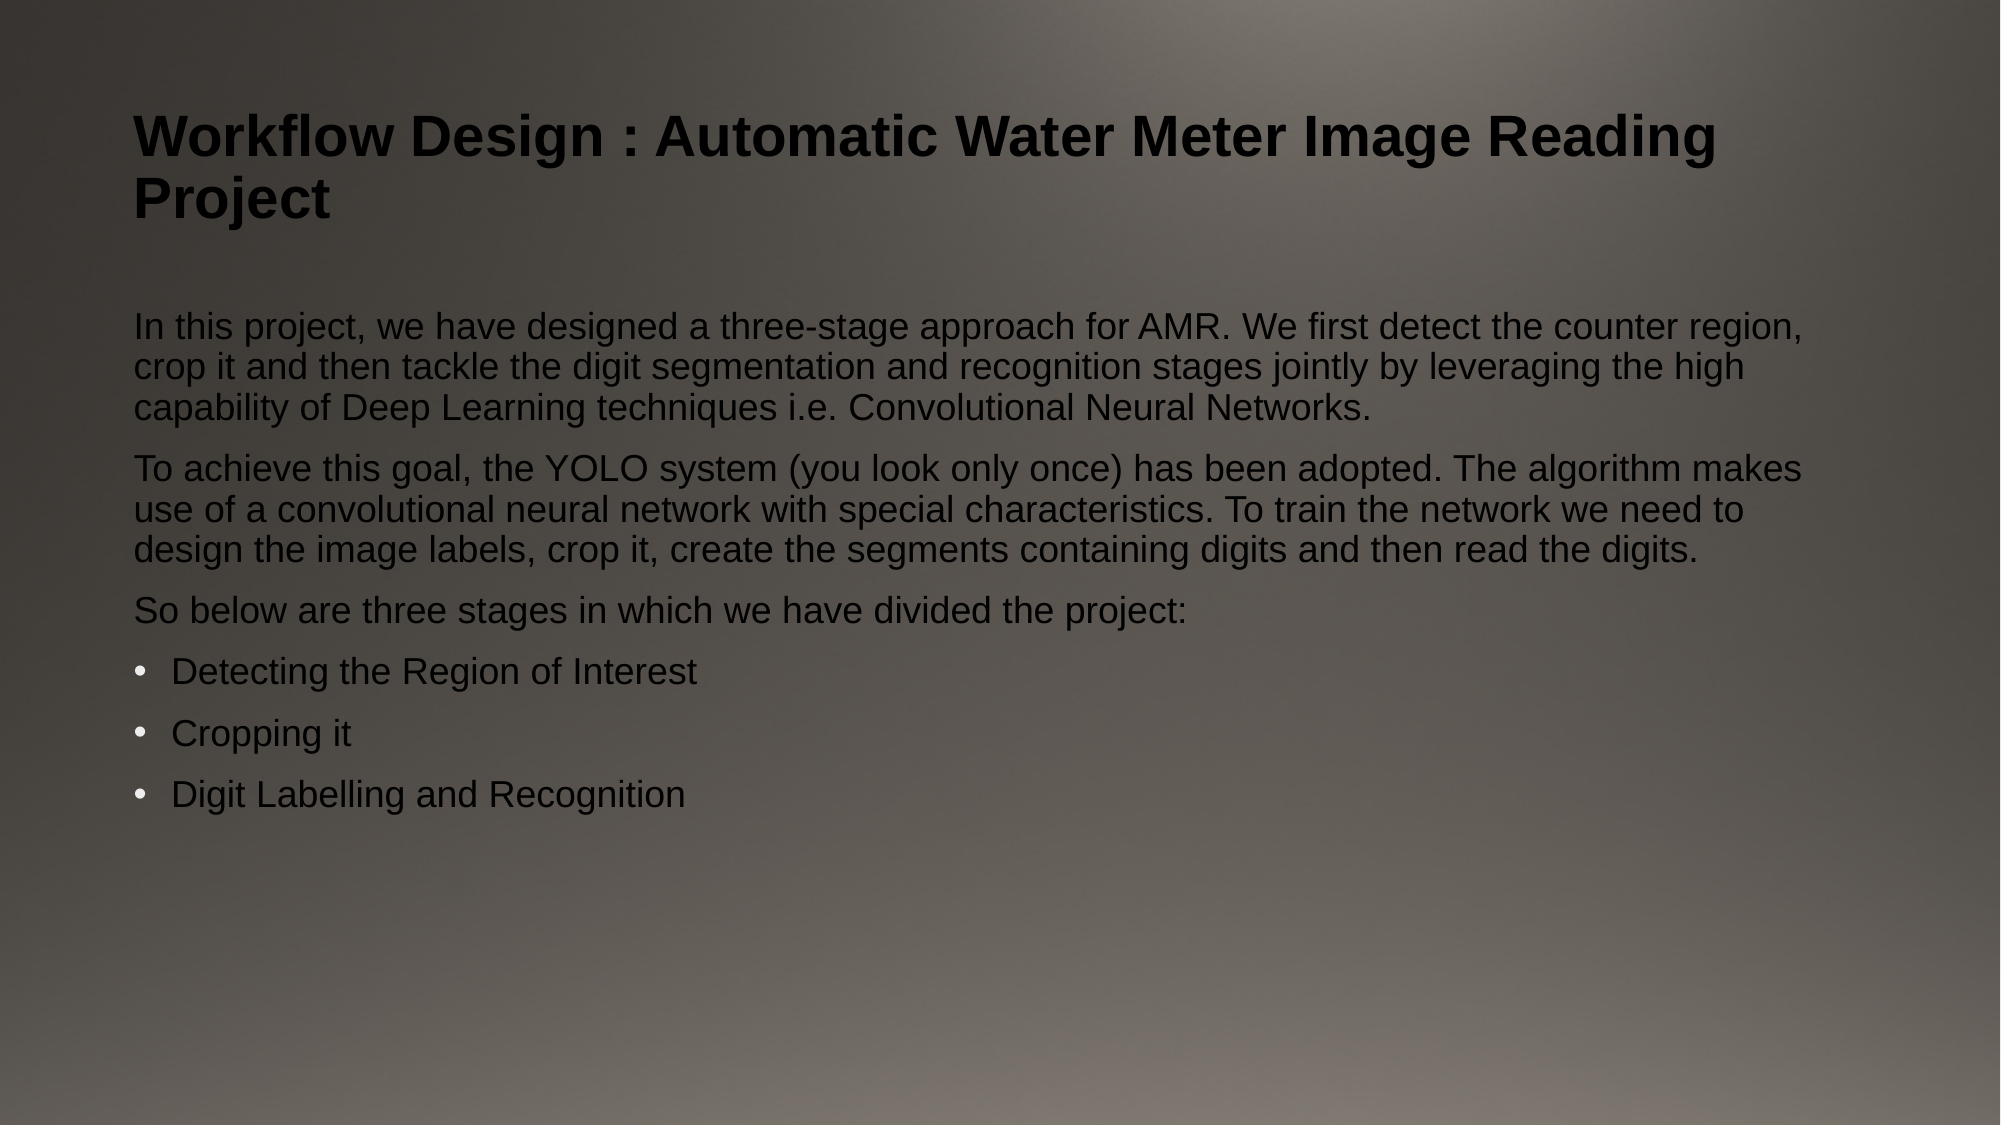

# Workflow Design : Automatic Water Meter Image Reading Project
In this project, we have designed a three-stage approach for AMR. We first detect the counter region, crop it and then tackle the digit segmentation and recognition stages jointly by leveraging the high capability of Deep Learning techniques i.e. Convolutional Neural Networks.
To achieve this goal, the YOLO system (you look only once) has been adopted. The algorithm makes use of a convolutional neural network with special characteristics. To train the network we need to design the image labels, crop it, create the segments containing digits and then read the digits.
So below are three stages in which we have divided the project:
Detecting the Region of Interest
Cropping it
Digit Labelling and Recognition